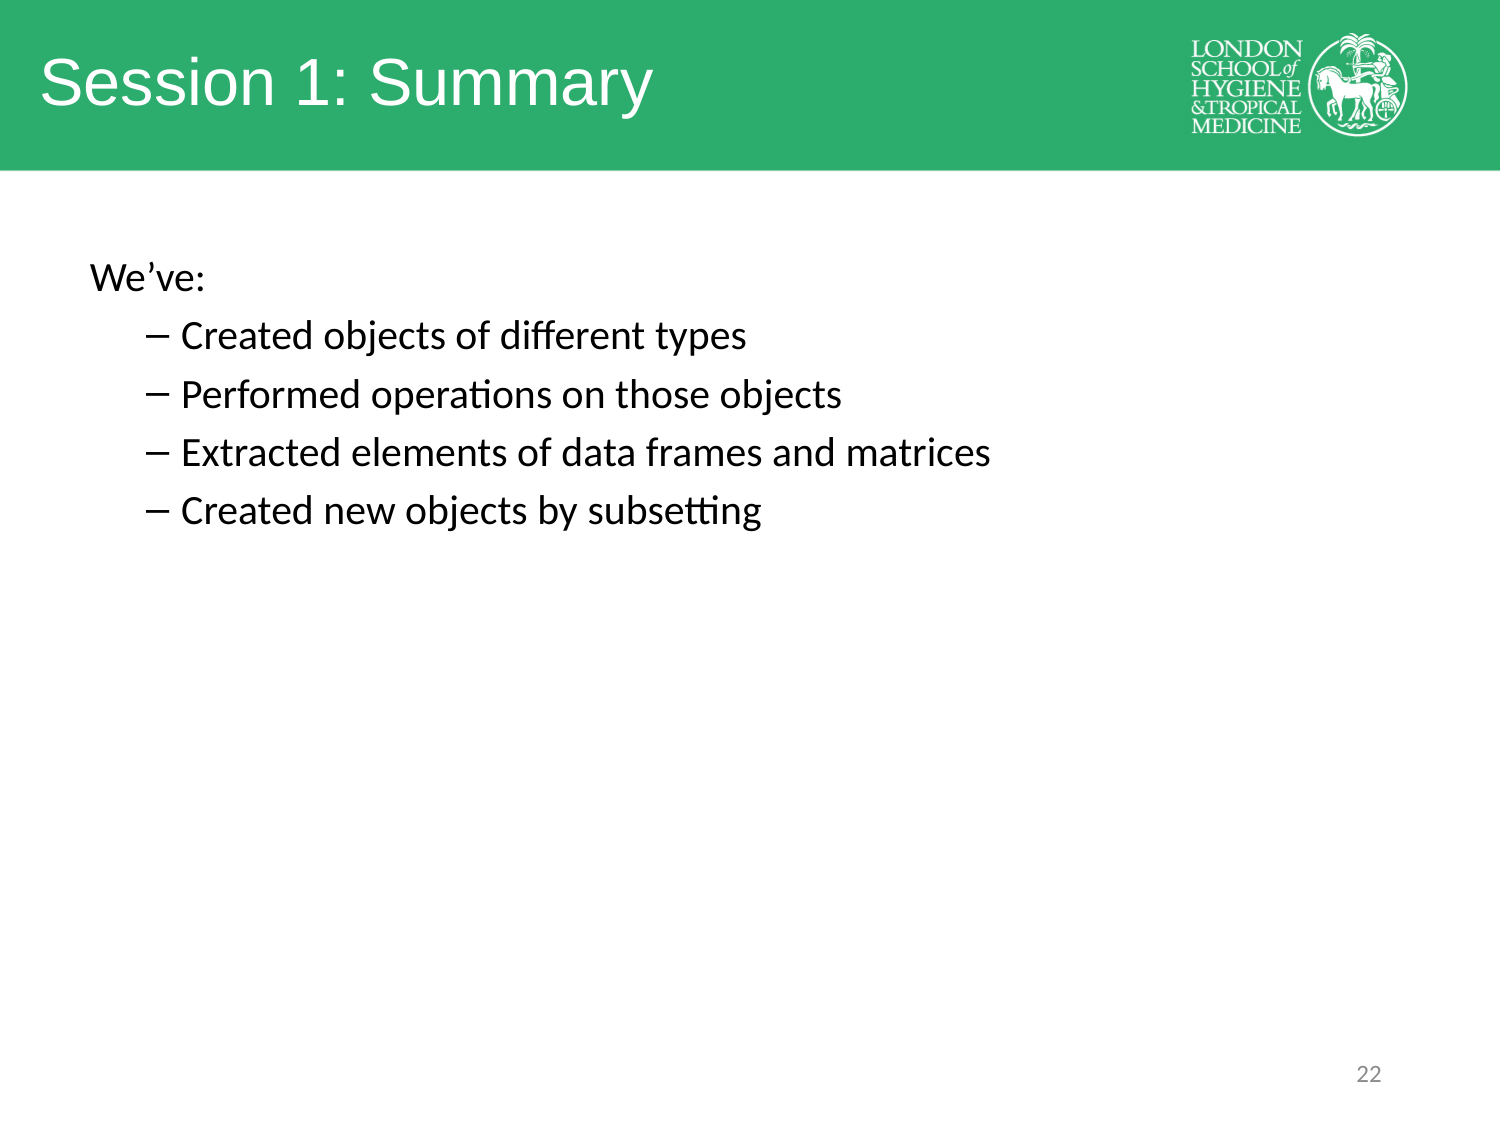

Session 1: Summary
We’ve:
Created objects of different types
Performed operations on those objects
Extracted elements of data frames and matrices
Created new objects by subsetting
22